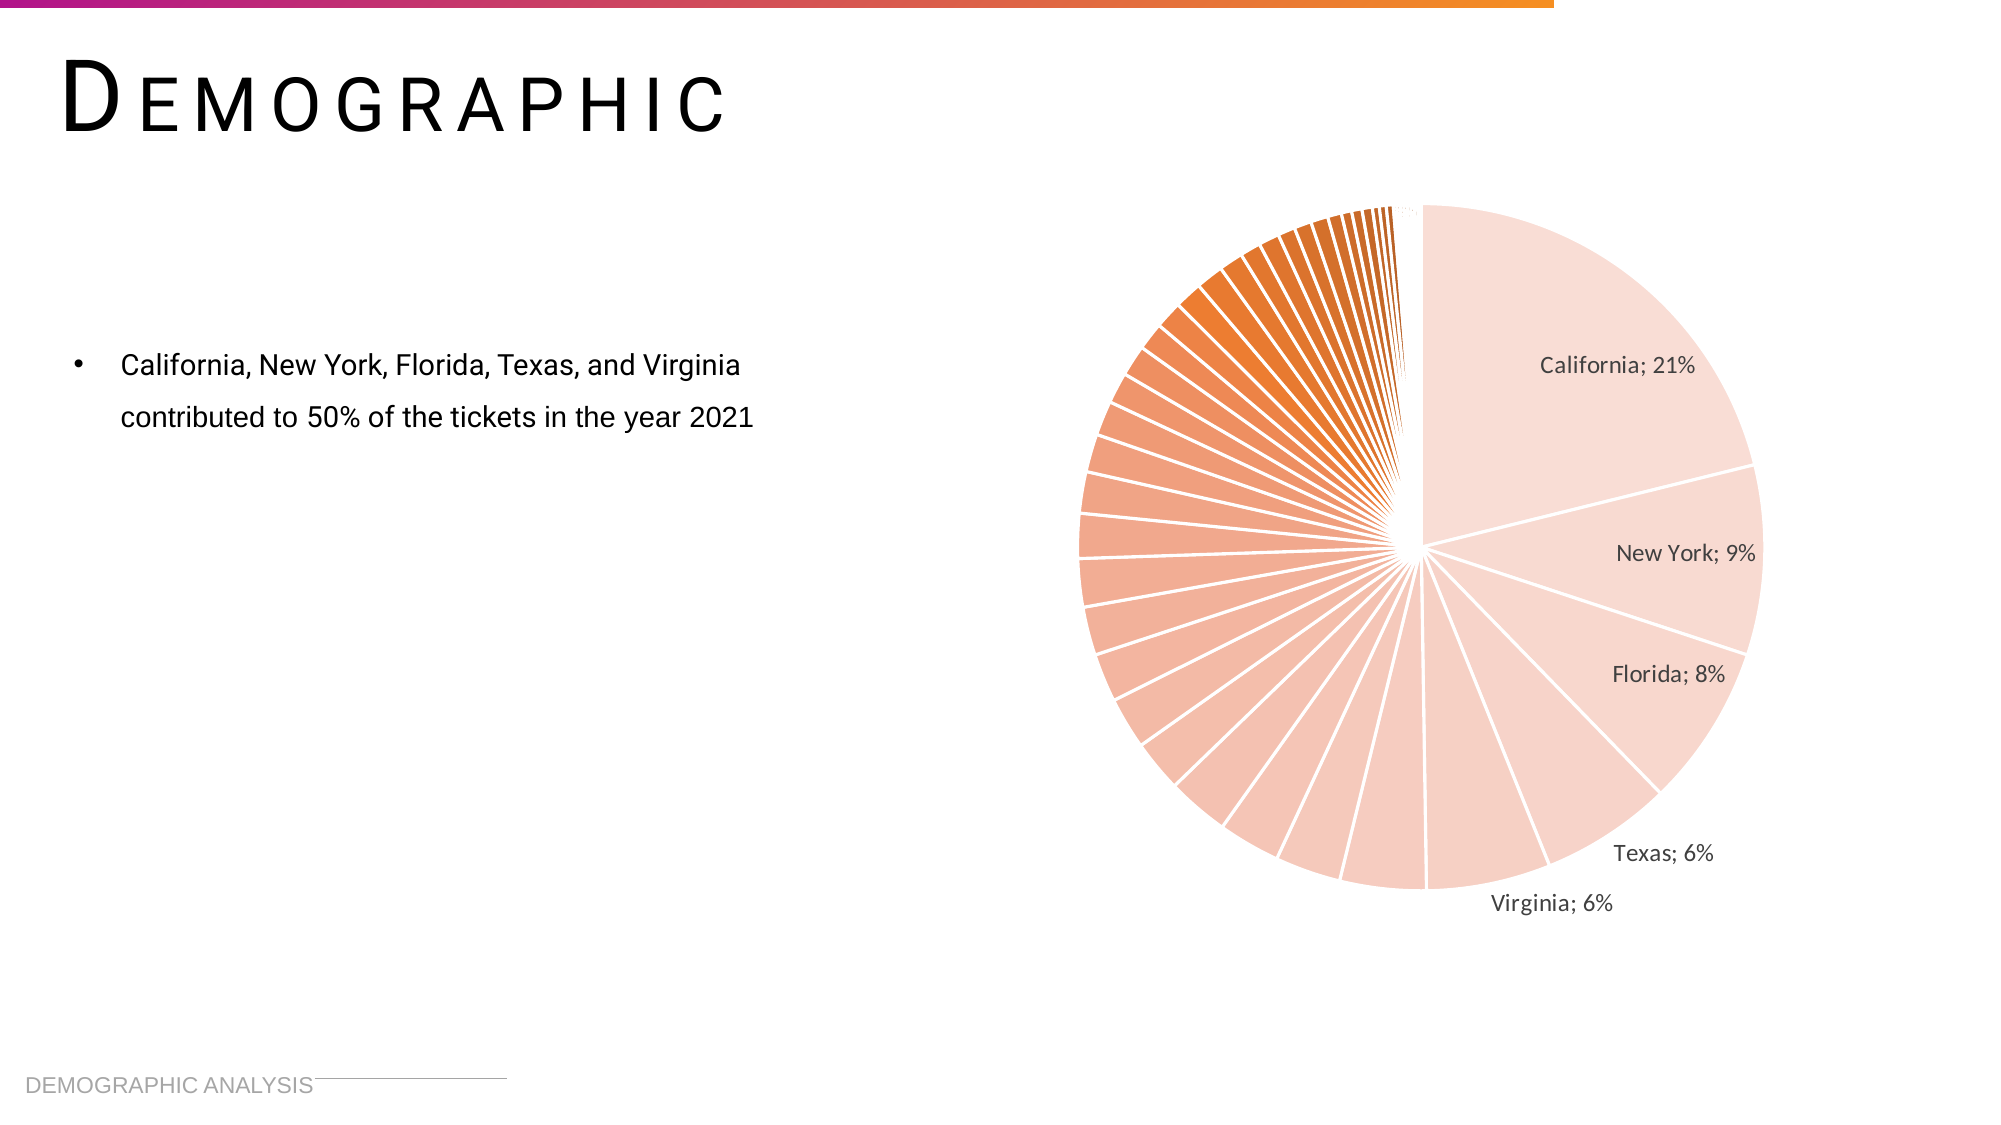

DEMOGRAPHIC

[unsupported chart]

California, New York, Florida, Texas, and Virginia contributed to 50% of the tickets in the year 2021

DEMOGRAPHIC ANALYSIS